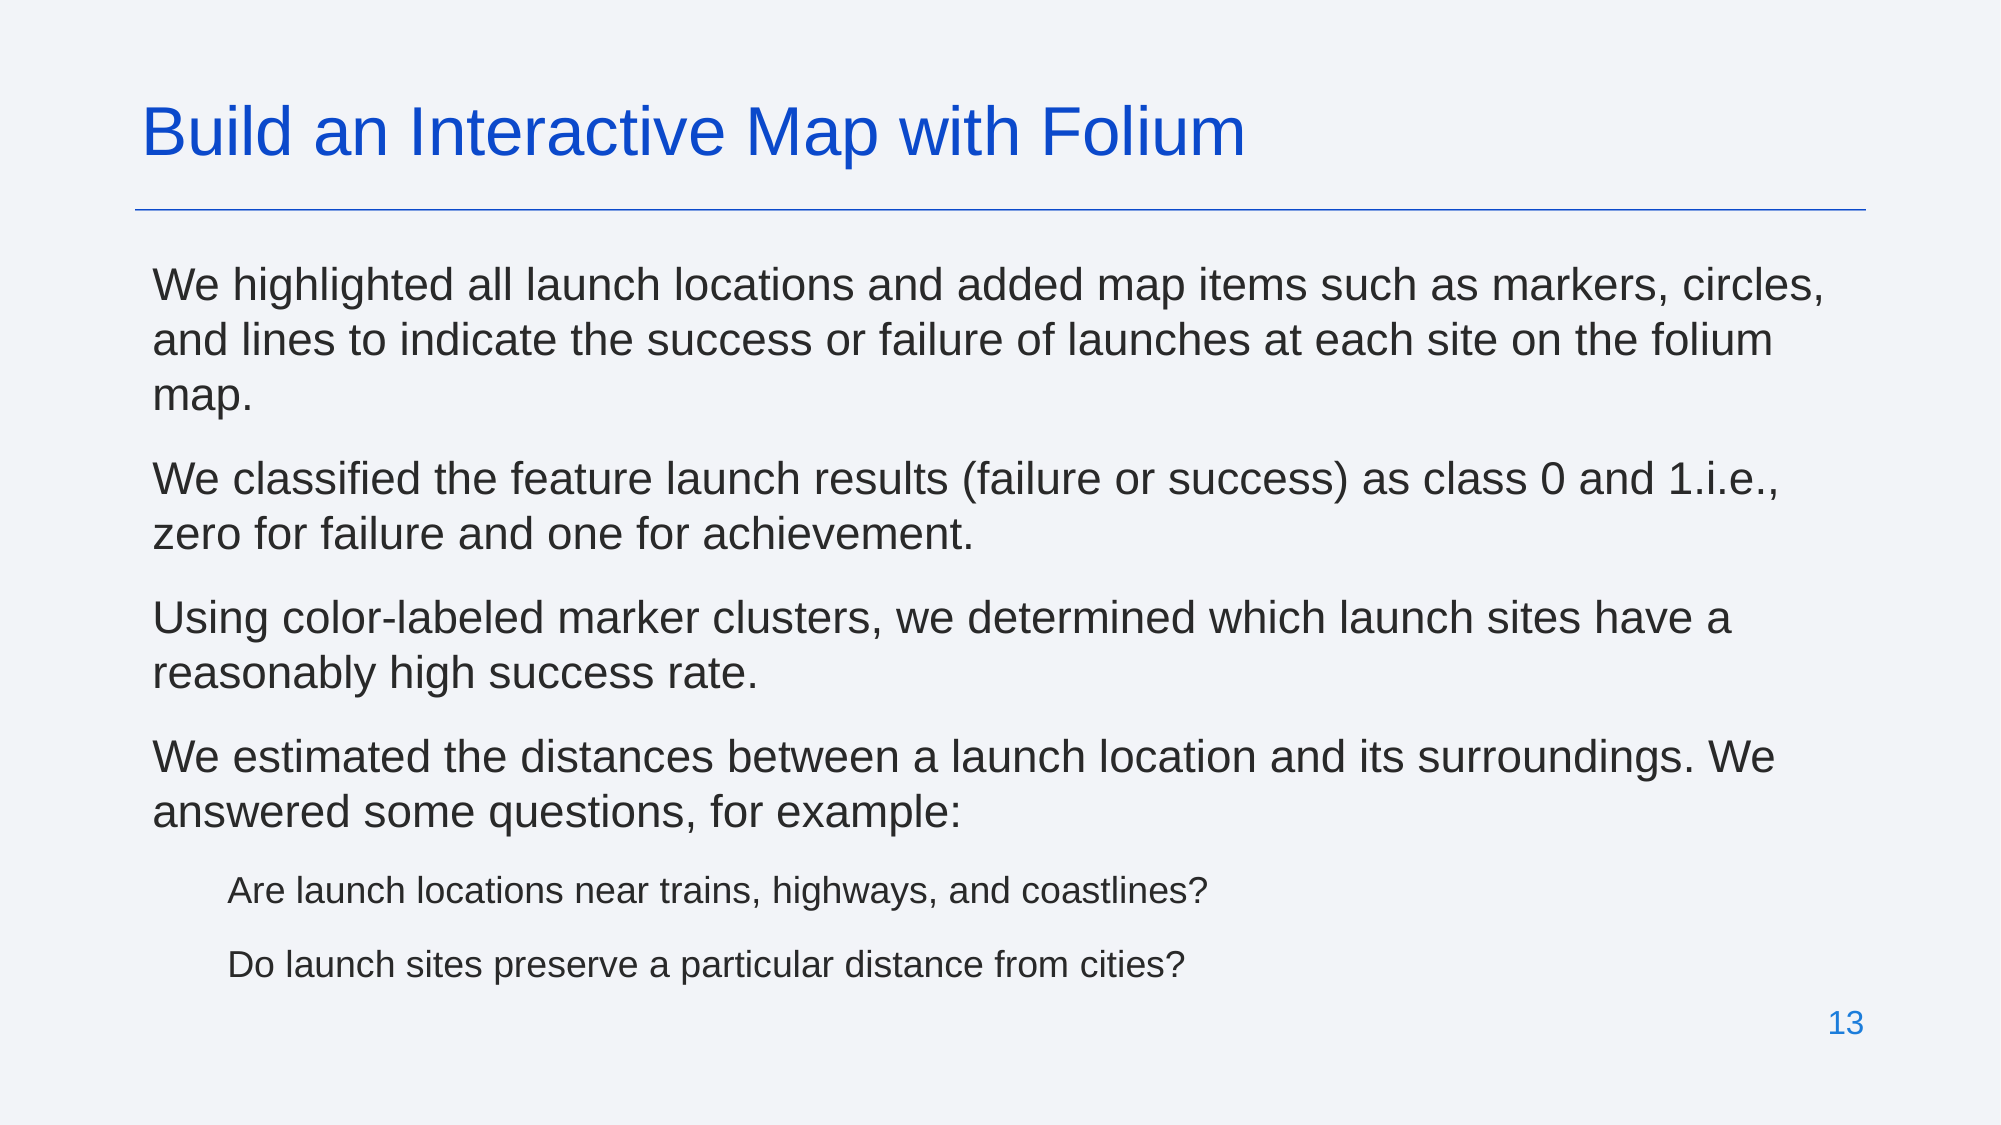

Build an Interactive Map with Folium
We highlighted all launch locations and added map items such as markers, circles, and lines to indicate the success or failure of launches at each site on the folium map.
We classified the feature launch results (failure or success) as class 0 and 1.i.e., zero for failure and one for achievement.
Using color-labeled marker clusters, we determined which launch sites have a reasonably high success rate.
We estimated the distances between a launch location and its surroundings. We answered some questions, for example:
Are launch locations near trains, highways, and coastlines?
Do launch sites preserve a particular distance from cities?

13